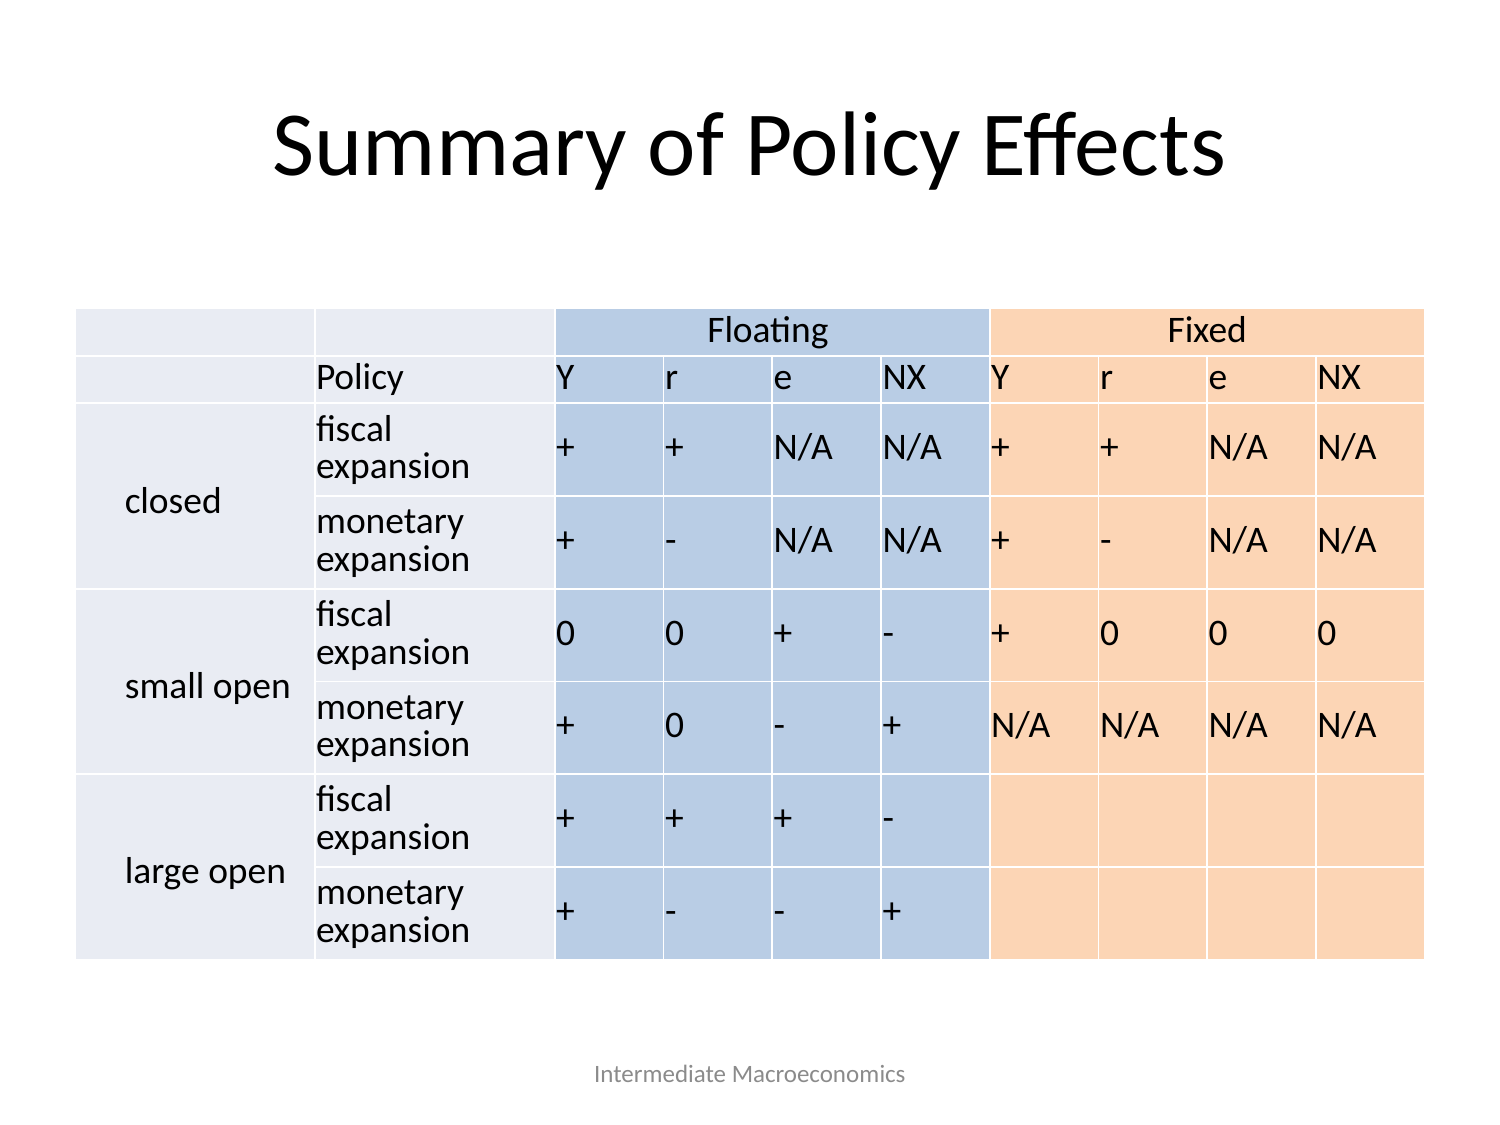

# Summary of Policy Effects
|  |  | Floating |  |  |  | Fixed |  |  |  |
| --- | --- | --- | --- | --- | --- | --- | --- | --- | --- |
|  | Policy | Y | r | e | NX | Y | r | e | NX |
| closed | fiscal expansion | + | + | N/A | N/A | + | + | N/A | N/A |
|  | monetary expansion | + | - | N/A | N/A | + | - | N/A | N/A |
| small open | fiscal expansion | 0 | 0 | + | - | + | 0 | 0 | 0 |
|  | monetary expansion | + | 0 | - | + | N/A | N/A | N/A | N/A |
| large open | fiscal expansion | + | + | + | - |  |  |  |  |
|  | monetary expansion | + | - | - | + |  |  |  |  |
Intermediate Macroeconomics